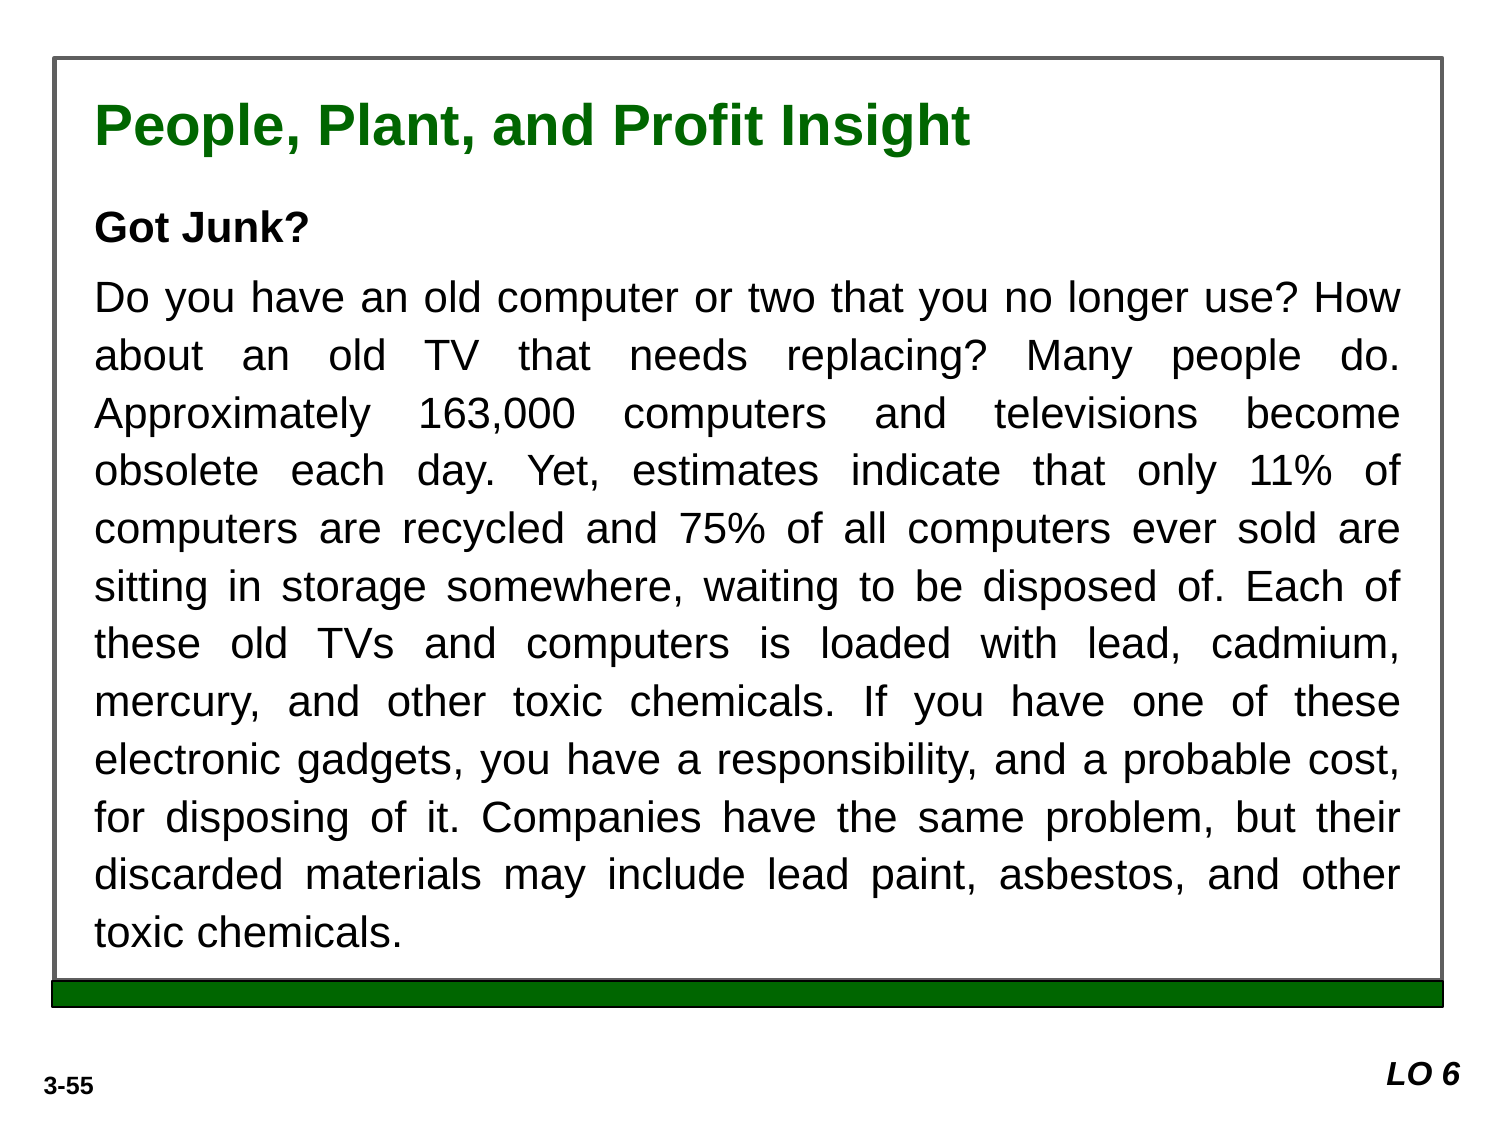

People, Plant, and Profit Insight
Got Junk?
Do you have an old computer or two that you no longer use? How about an old TV that needs replacing? Many people do. Approximately 163,000 computers and televisions become obsolete each day. Yet, estimates indicate that only 11% of computers are recycled and 75% of all computers ever sold are sitting in storage somewhere, waiting to be disposed of. Each of these old TVs and computers is loaded with lead, cadmium, mercury, and other toxic chemicals. If you have one of these electronic gadgets, you have a responsibility, and a probable cost, for disposing of it. Companies have the same problem, but their discarded materials may include lead paint, asbestos, and other toxic chemicals.

LO 6